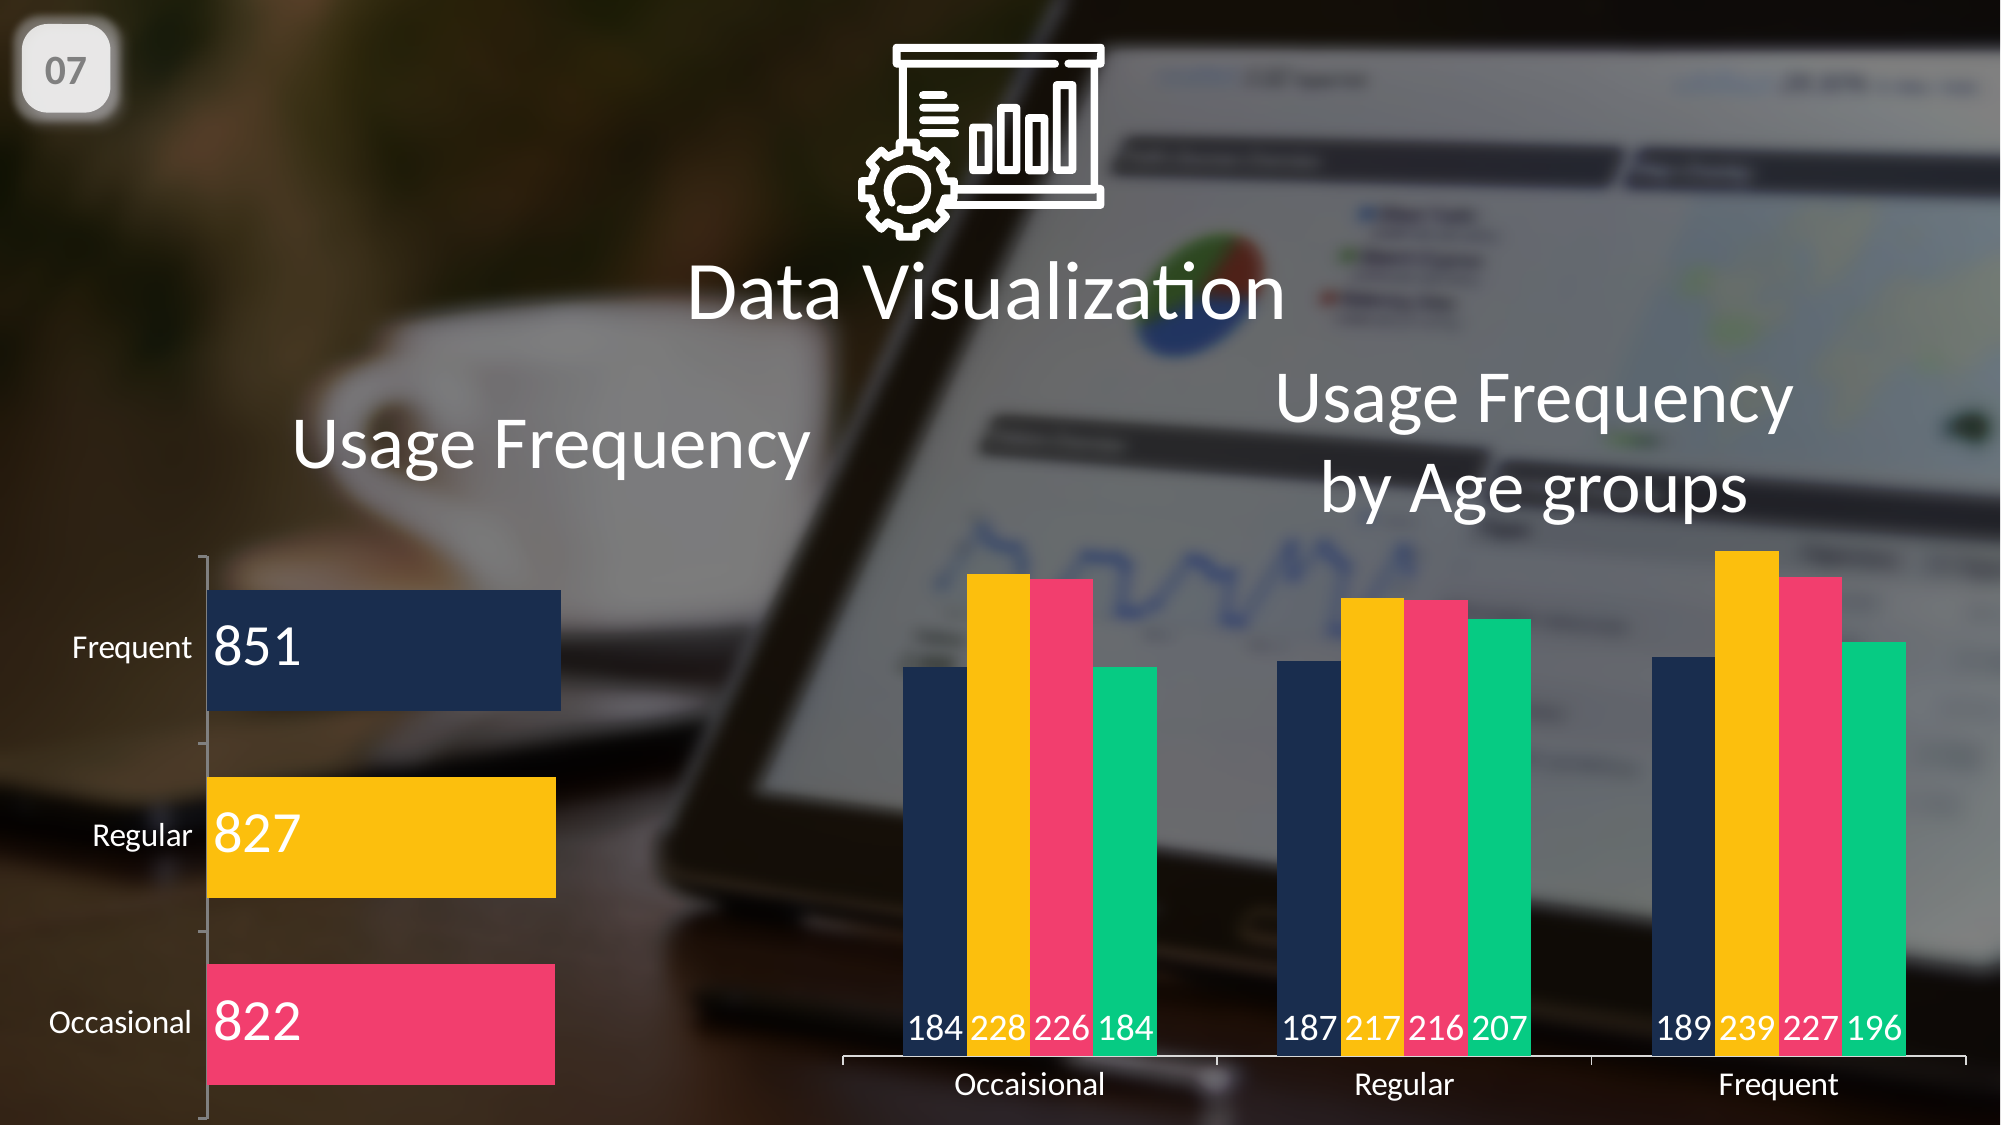

07

Data Visualization
Usage Frequency
by Age groups
Usage Frequency

### Chart

| Category | 18-34 | 35-54 | 55-74 | 75+ |
|---|---|---|---|---|
| Occaisional | 184.0 | 228.0 | 226.0 | 184.0 |
| Regular | 187.0 | 217.0 | 216.0 | 207.0 |
| Frequent | 189.0 | 239.0 | 227.0 | 196.0 |

### Chart

| Category | Series 1 | Series 2 |
|---|---|---|
| Occasional | 822.0 | 1000.0 |
| Regular | 827.0 | 1000.0 |
| Frequent | 851.0 | 1000.0 |